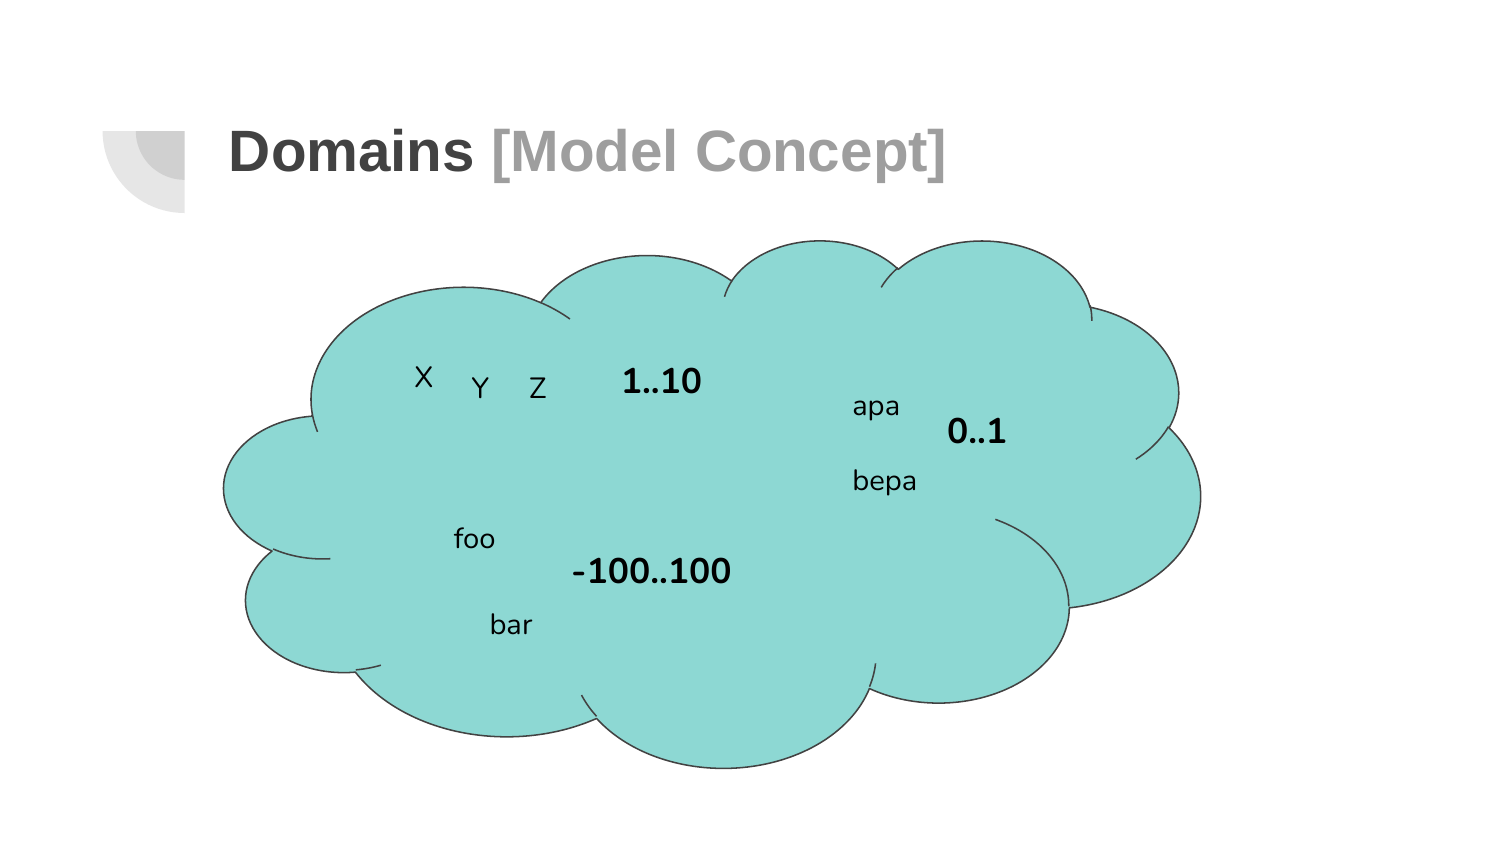

# Domains [Model Concept]

X
1..10
Y
Z
apa
0..1
bepa
foo
-100..100
bar